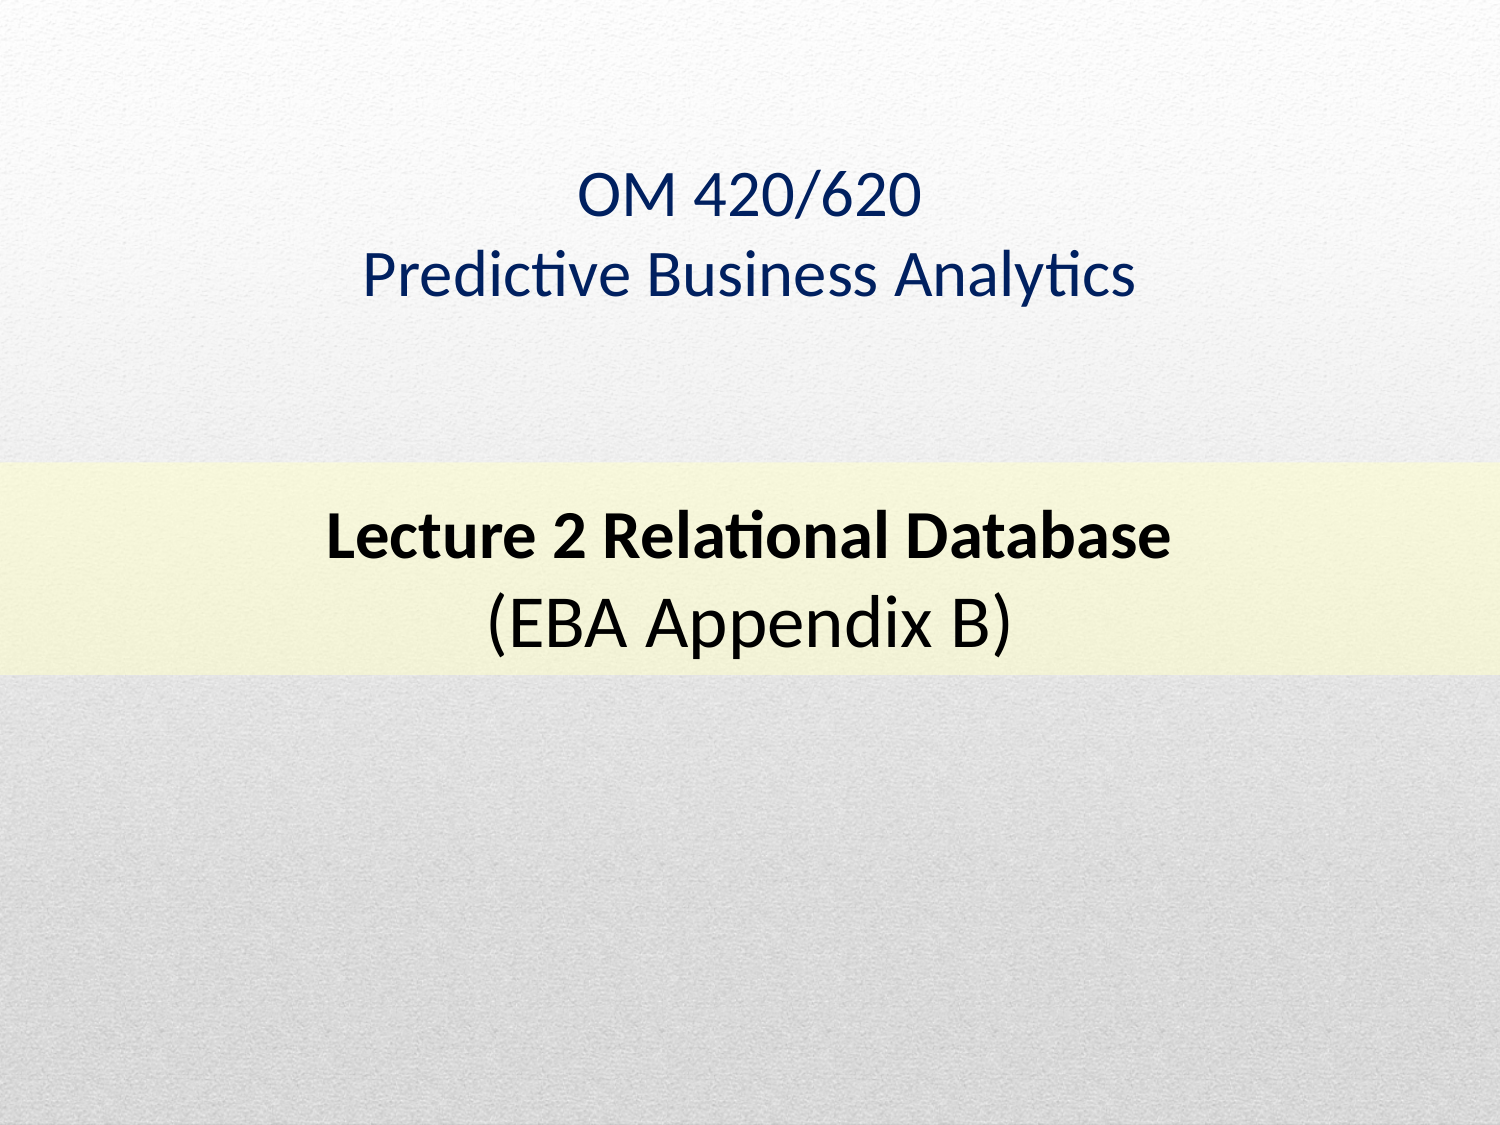

# OM 420/620 Predictive Business Analytics Lecture 2 Relational Database (EBA Appendix B)